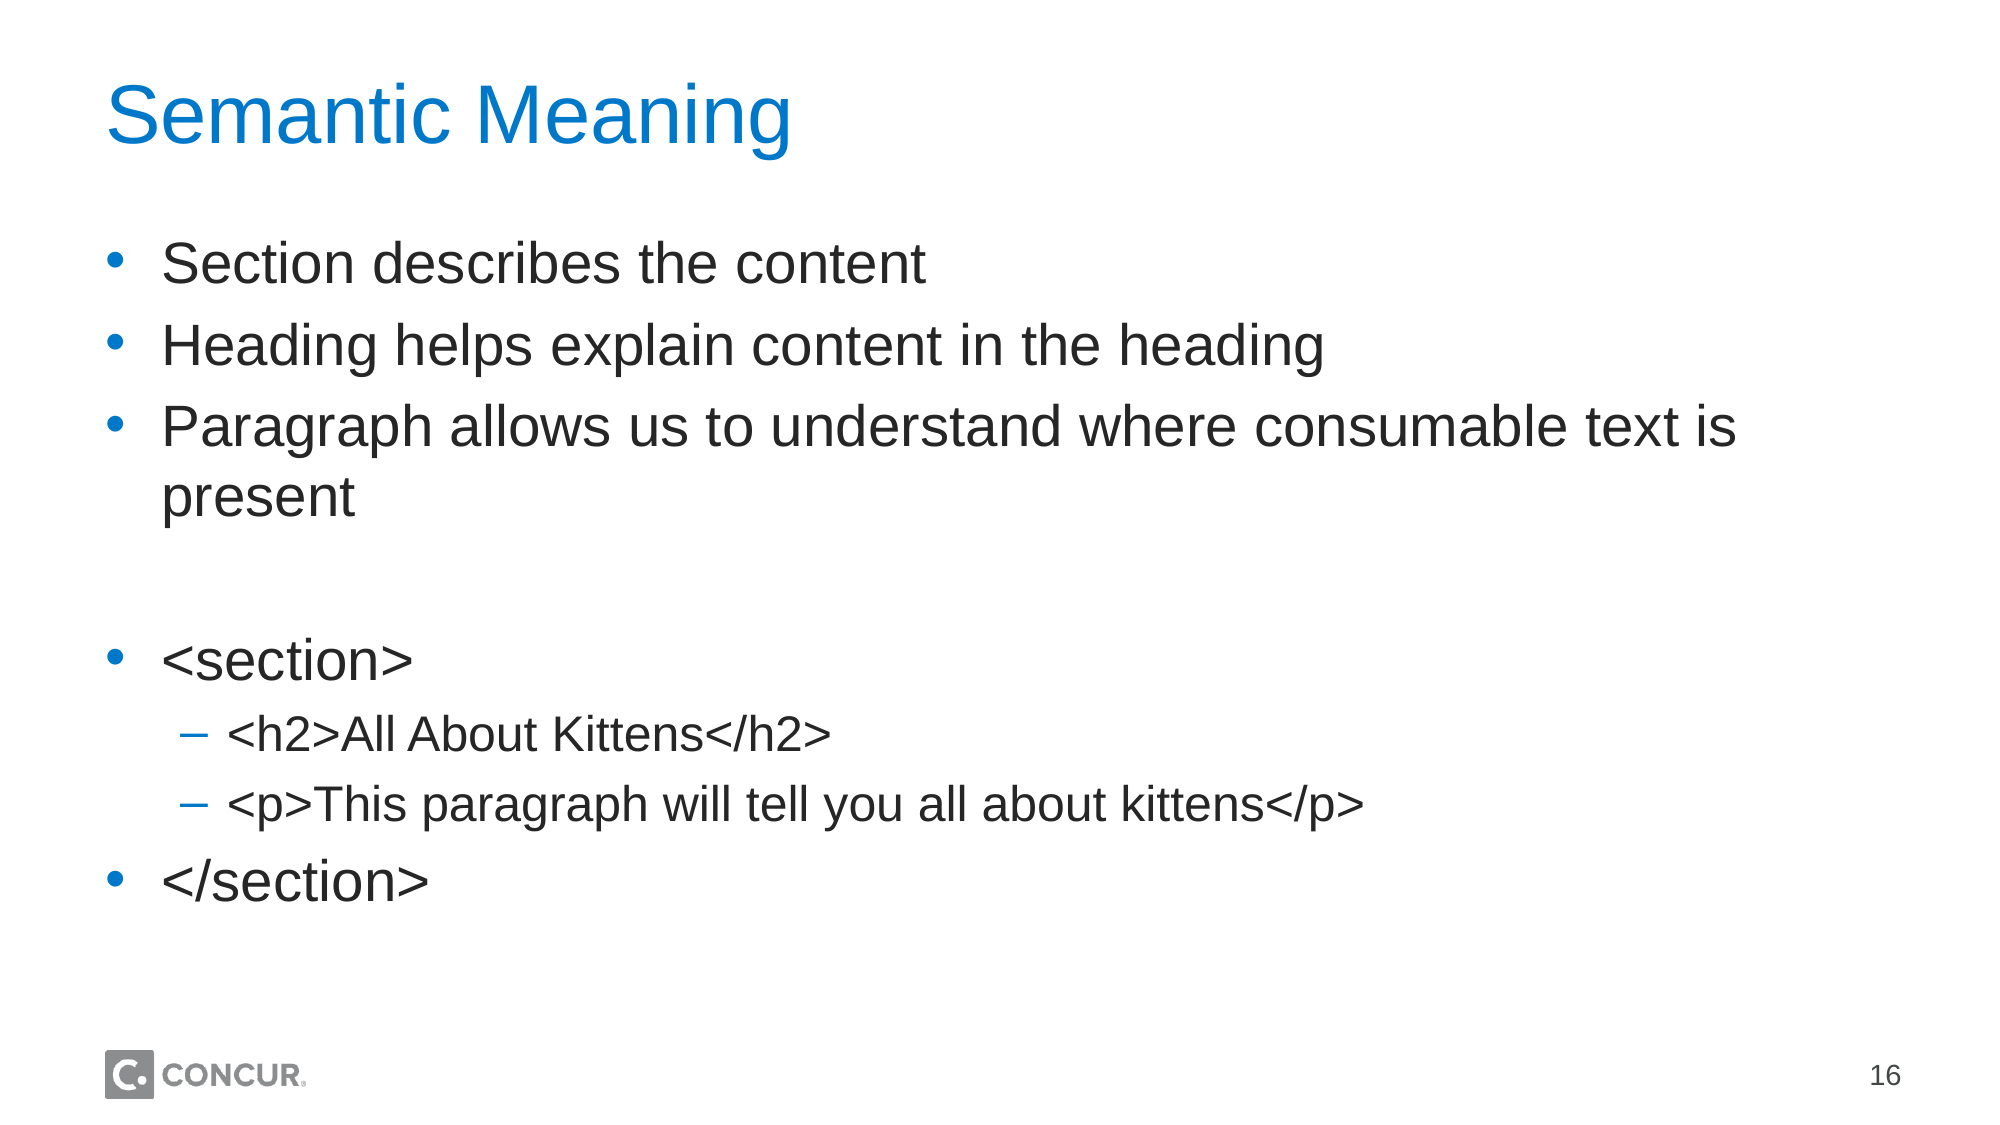

# Semantic Meaning
Section describes the content
Heading helps explain content in the heading
Paragraph allows us to understand where consumable text is present

<section>
<h2>All About Kittens</h2>
<p>This paragraph will tell you all about kittens</p>
</section>